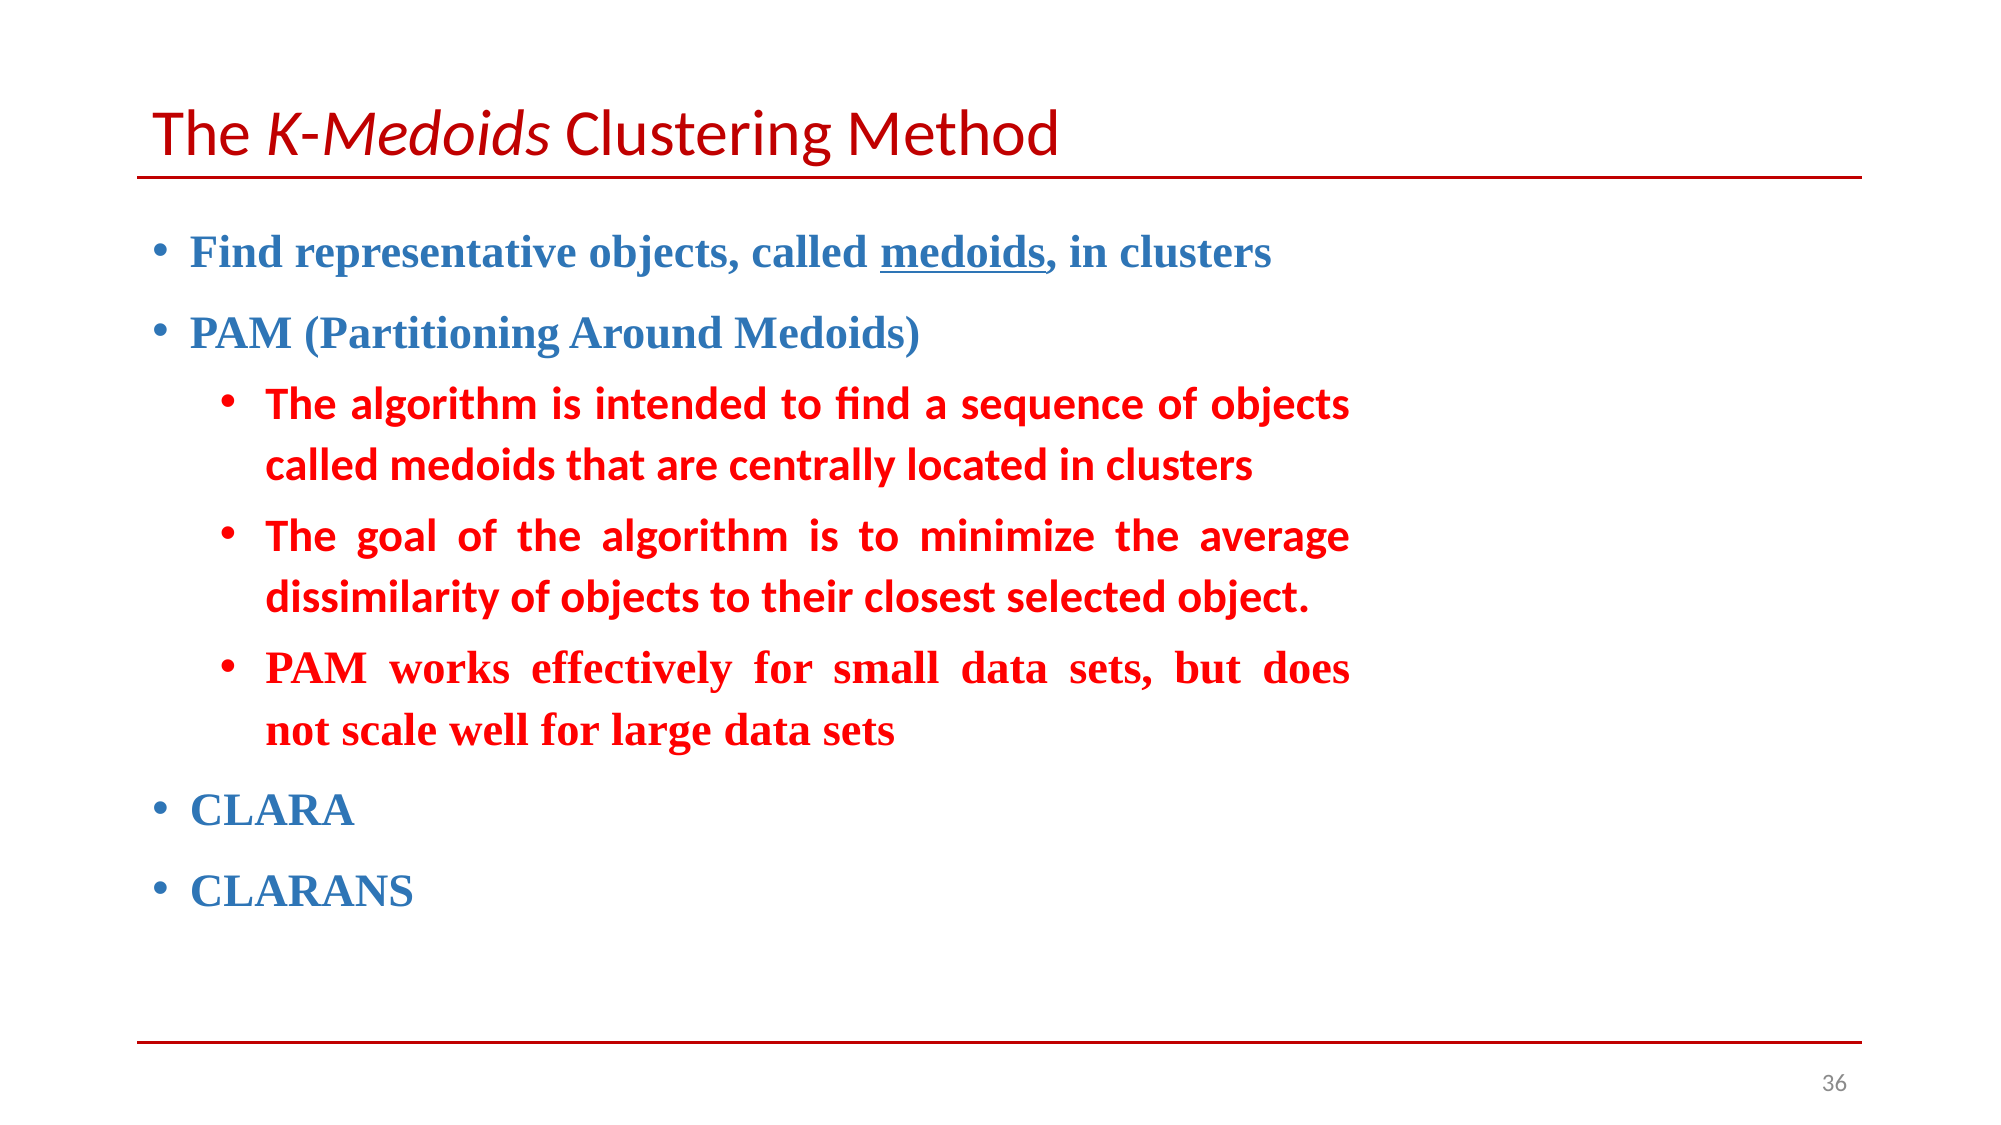

# The K-Medoids Clustering Method
Find representative objects, called medoids, in clusters
PAM (Partitioning Around Medoids)
The algorithm is intended to find a sequence of objects called medoids that are centrally located in clusters
The goal of the algorithm is to minimize the average dissimilarity of objects to their closest selected object.
PAM works effectively for small data sets, but does not scale well for large data sets
CLARA
CLARANS

36